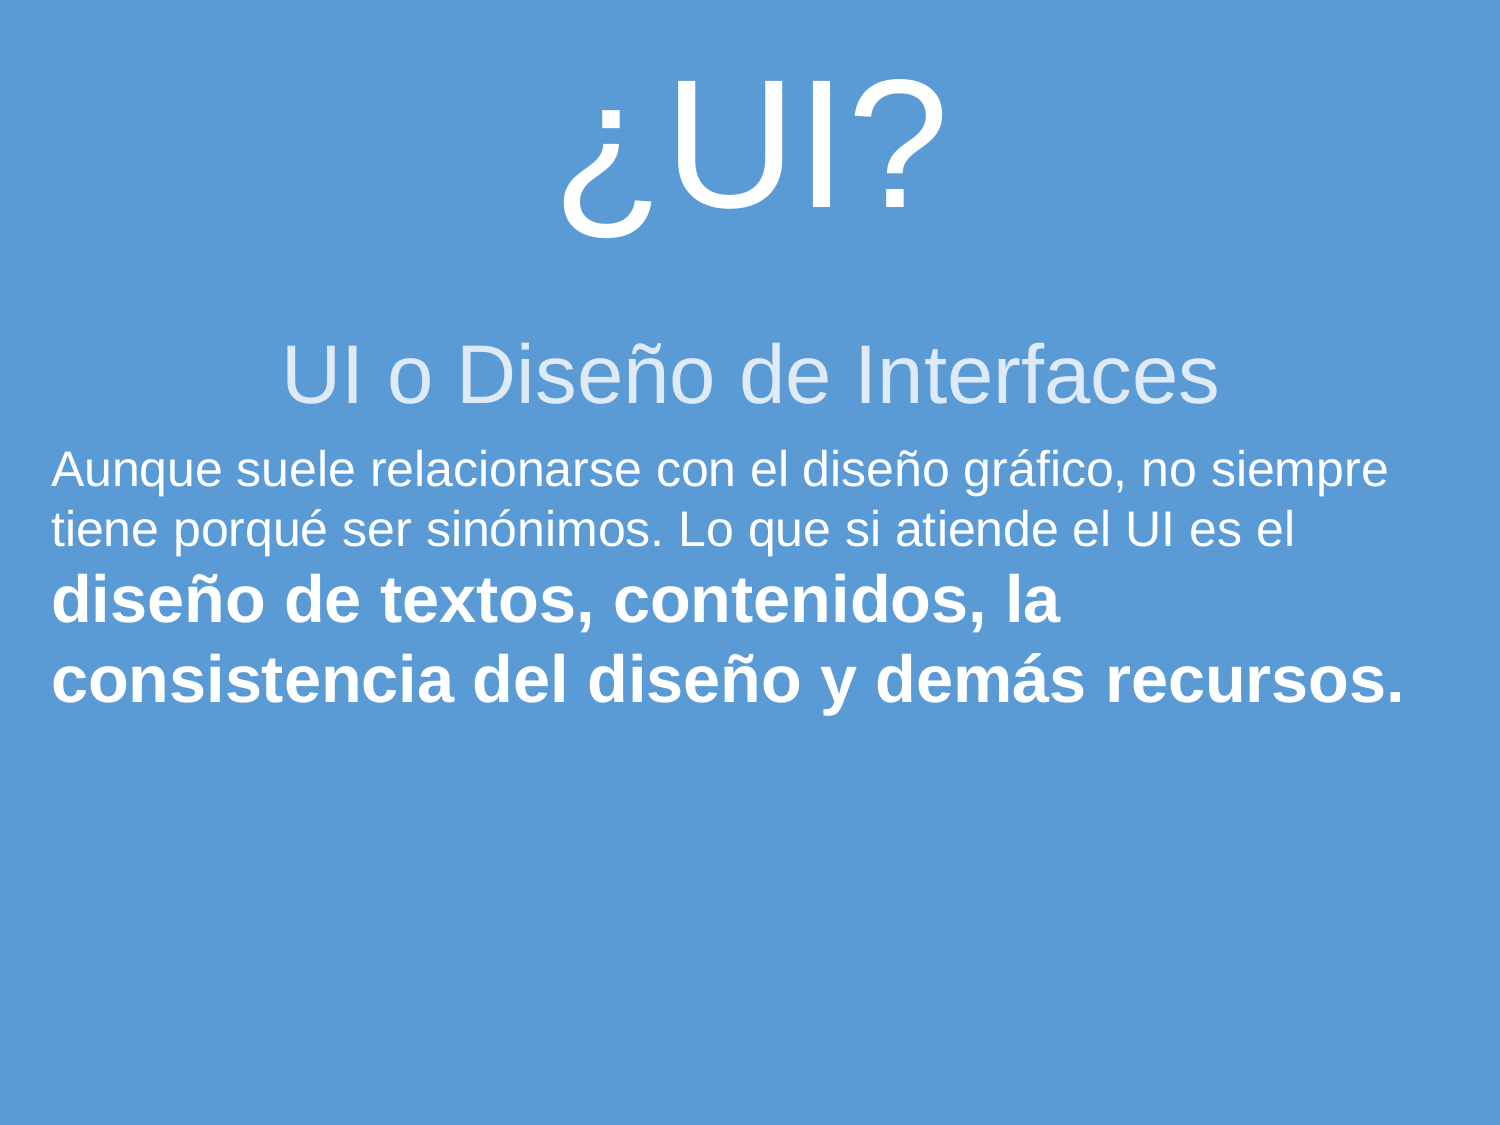

# ¿UI?
UI o Diseño de Interfaces
Aunque suele relacionarse con el diseño gráfico, no siempre tiene porqué ser sinónimos. Lo que si atiende el UI es el diseño de textos, contenidos, la consistencia del diseño y demás recursos.